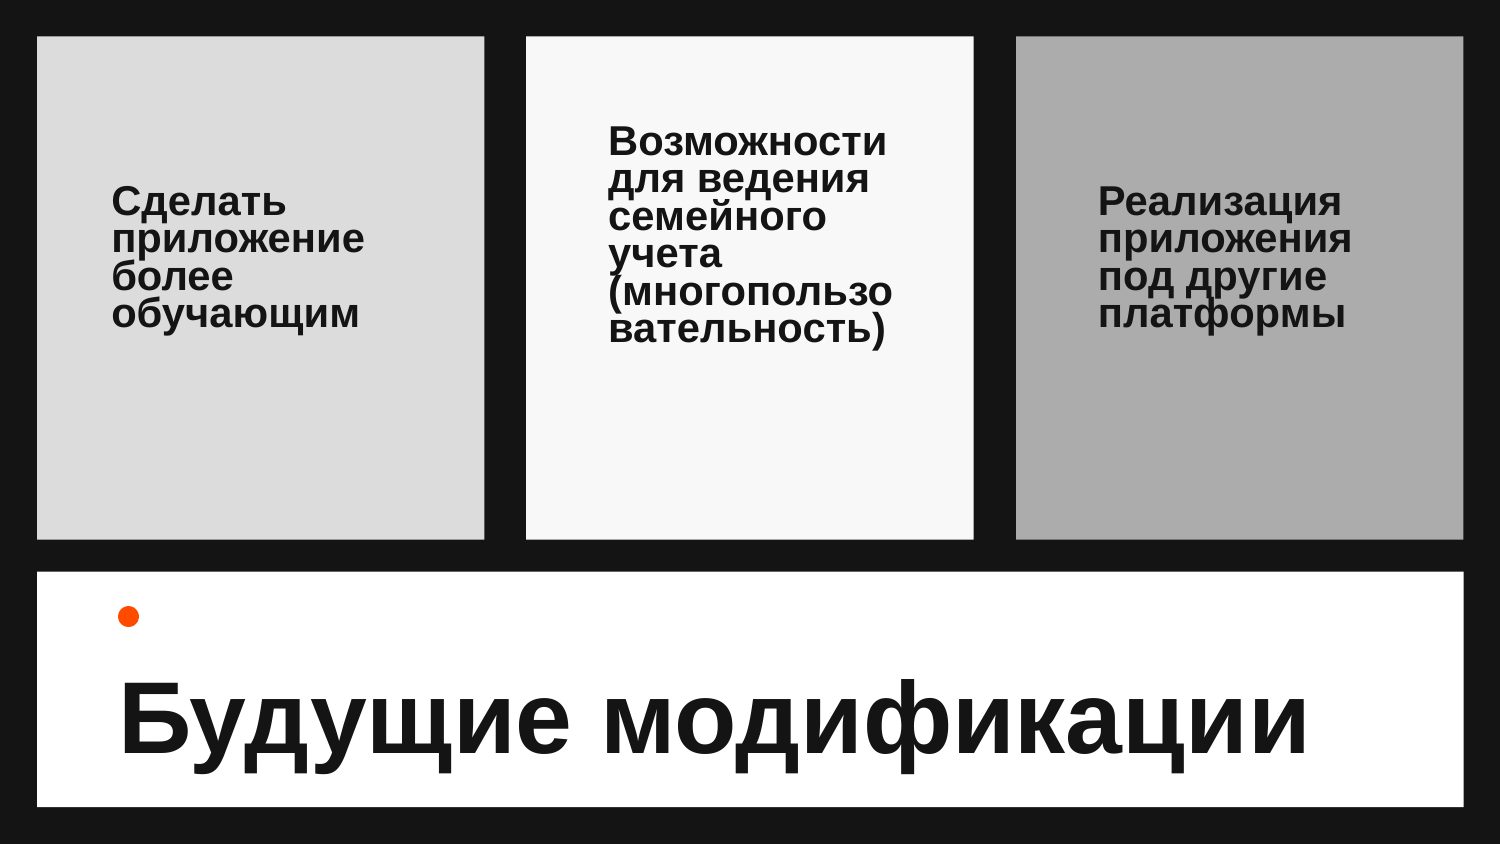

Сделать приложение более обучающим
Реализация приложения под другие платформы
Возможности для ведения семейного учета (многопользовательность)

# Будущие модификации